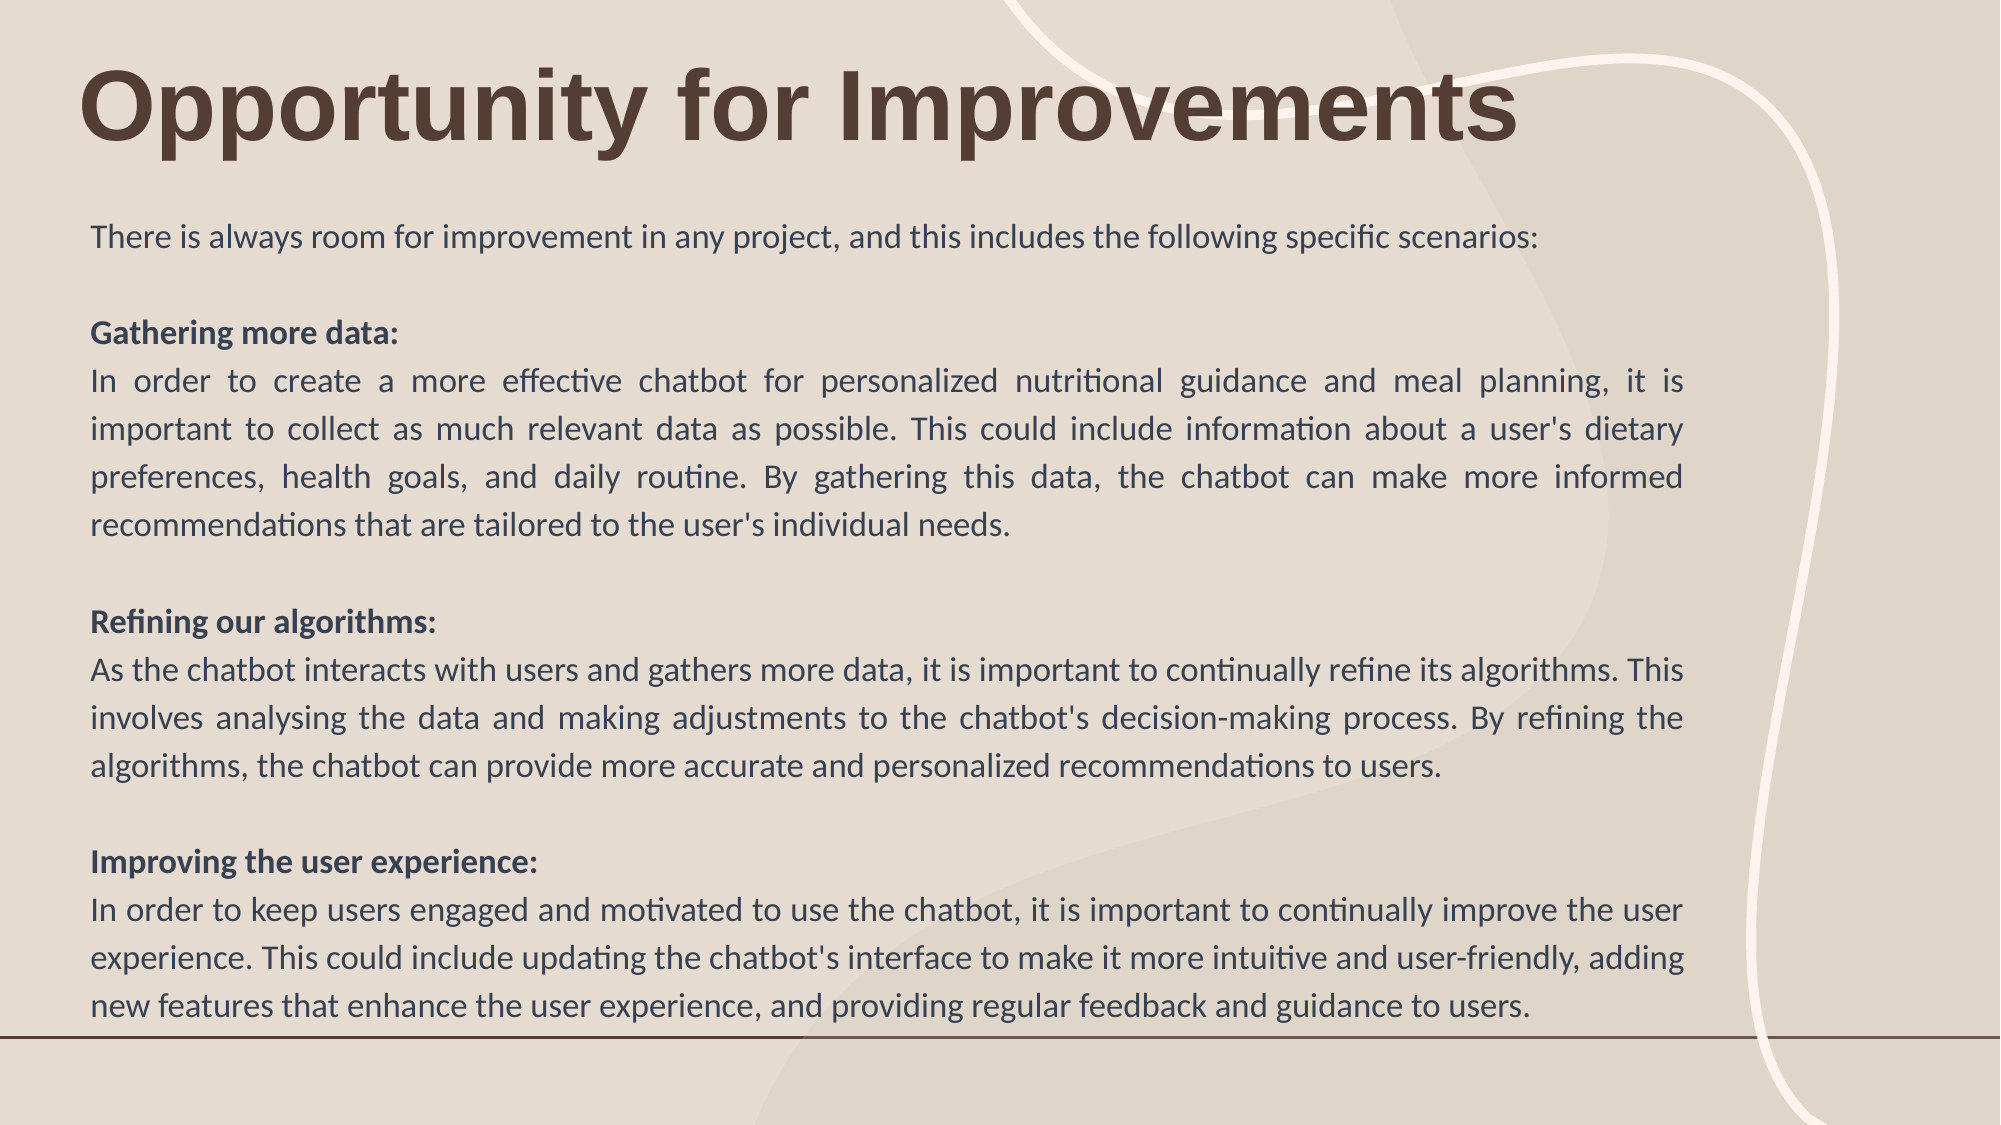

# Opportunity for Improvements
There is always room for improvement in any project, and this includes the following specific scenarios:

Gathering more data:
In order to create a more effective chatbot for personalized nutritional guidance and meal planning, it is important to collect as much relevant data as possible. This could include information about a user's dietary preferences, health goals, and daily routine. By gathering this data, the chatbot can make more informed recommendations that are tailored to the user's individual needs.

Refining our algorithms:
As the chatbot interacts with users and gathers more data, it is important to continually refine its algorithms. This involves analysing the data and making adjustments to the chatbot's decision-making process. By refining the algorithms, the chatbot can provide more accurate and personalized recommendations to users.

Improving the user experience:
In order to keep users engaged and motivated to use the chatbot, it is important to continually improve the user experience. This could include updating the chatbot's interface to make it more intuitive and user-friendly, adding new features that enhance the user experience, and providing regular feedback and guidance to users.